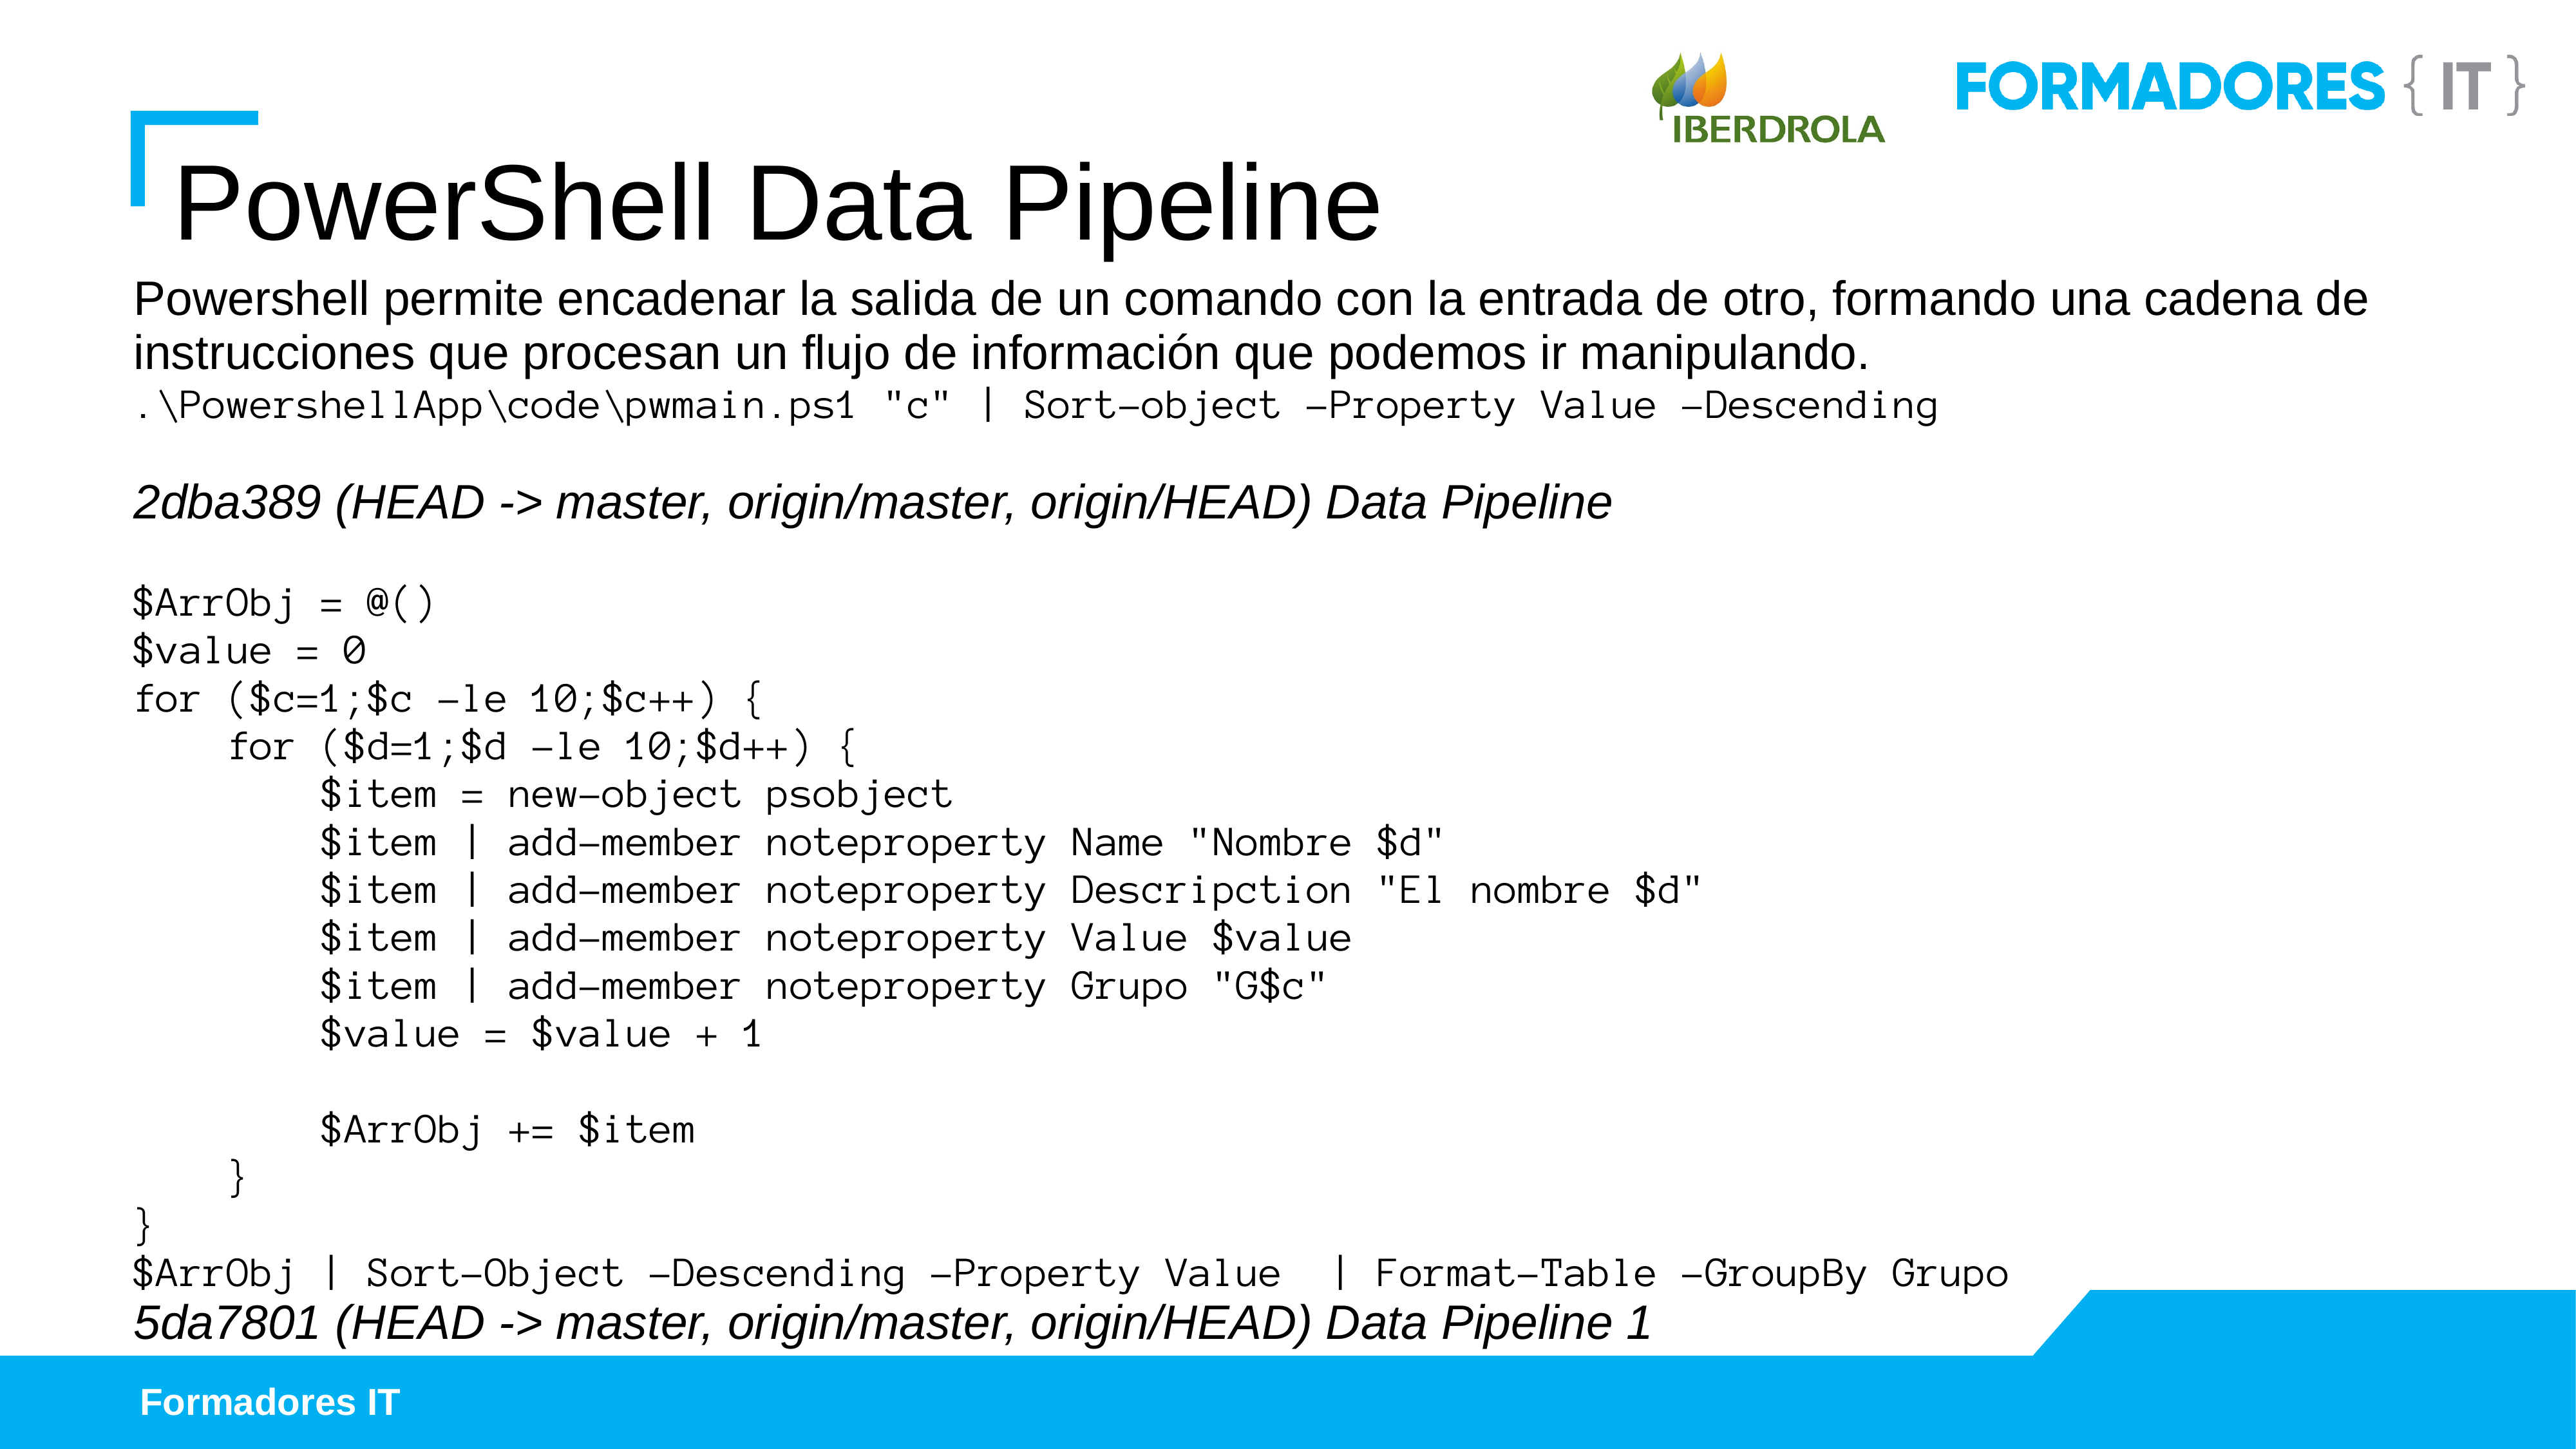

PowerShell Data Pipeline
Powershell permite encadenar la salida de un comando con la entrada de otro, formando una cadena de instrucciones que procesan un flujo de información que podemos ir manipulando.
.\PowershellApp\code\pwmain.ps1 "c" | Sort-object -Property Value –Descending

2dba389 (HEAD -> master, origin/master, origin/HEAD) Data Pipeline

$ArrObj = @()
$value = 0
for ($c=1;$c -le 10;$c++) {
    for ($d=1;$d -le 10;$d++) {
        $item = new-object psobject
        $item | add-member noteproperty Name "Nombre $d"
        $item | add-member noteproperty Descripction "El nombre $d"
        $item | add-member noteproperty Value $value
        $item | add-member noteproperty Grupo "G$c"
        $value = $value + 1

        $ArrObj += $item
    }
}
$ArrObj | Sort-Object -Descending -Property Value  | Format-Table -GroupBy Grupo
5da7801 (HEAD -> master, origin/master, origin/HEAD) Data Pipeline 1